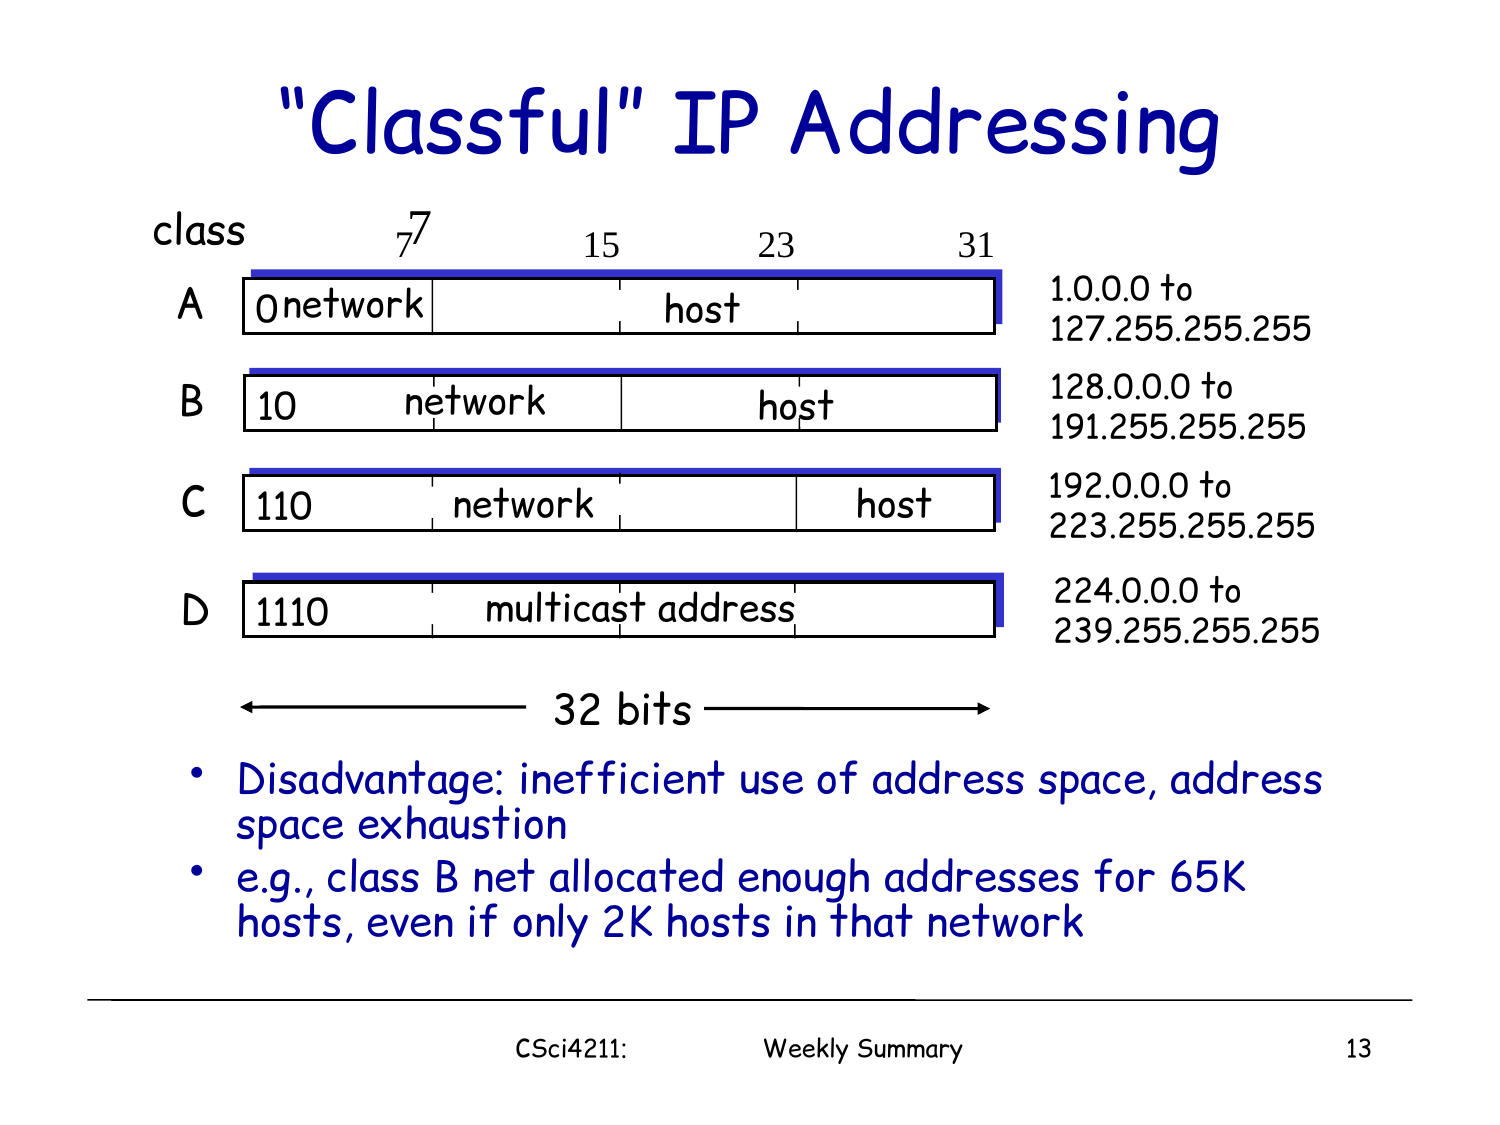

# “Classful” IP Addressing
7
class
7
15
23
31
1.0.0.0 to
127.255.255.255
A

network
0
host

128.0.0.0 to
191.255.255.255
B

network
10
host

192.0.0.0 to
223.255.255.255
C

network
host
110

224.0.0.0 to
239.255.255.255

D
multicast address
1110

32 bits
Disadvantage: inefficient use of address space, address space exhaustion
e.g., class B net allocated enough addresses for 65K hosts, even if only 2K hosts in that network

CSci4211:                  Weekly Summary
13